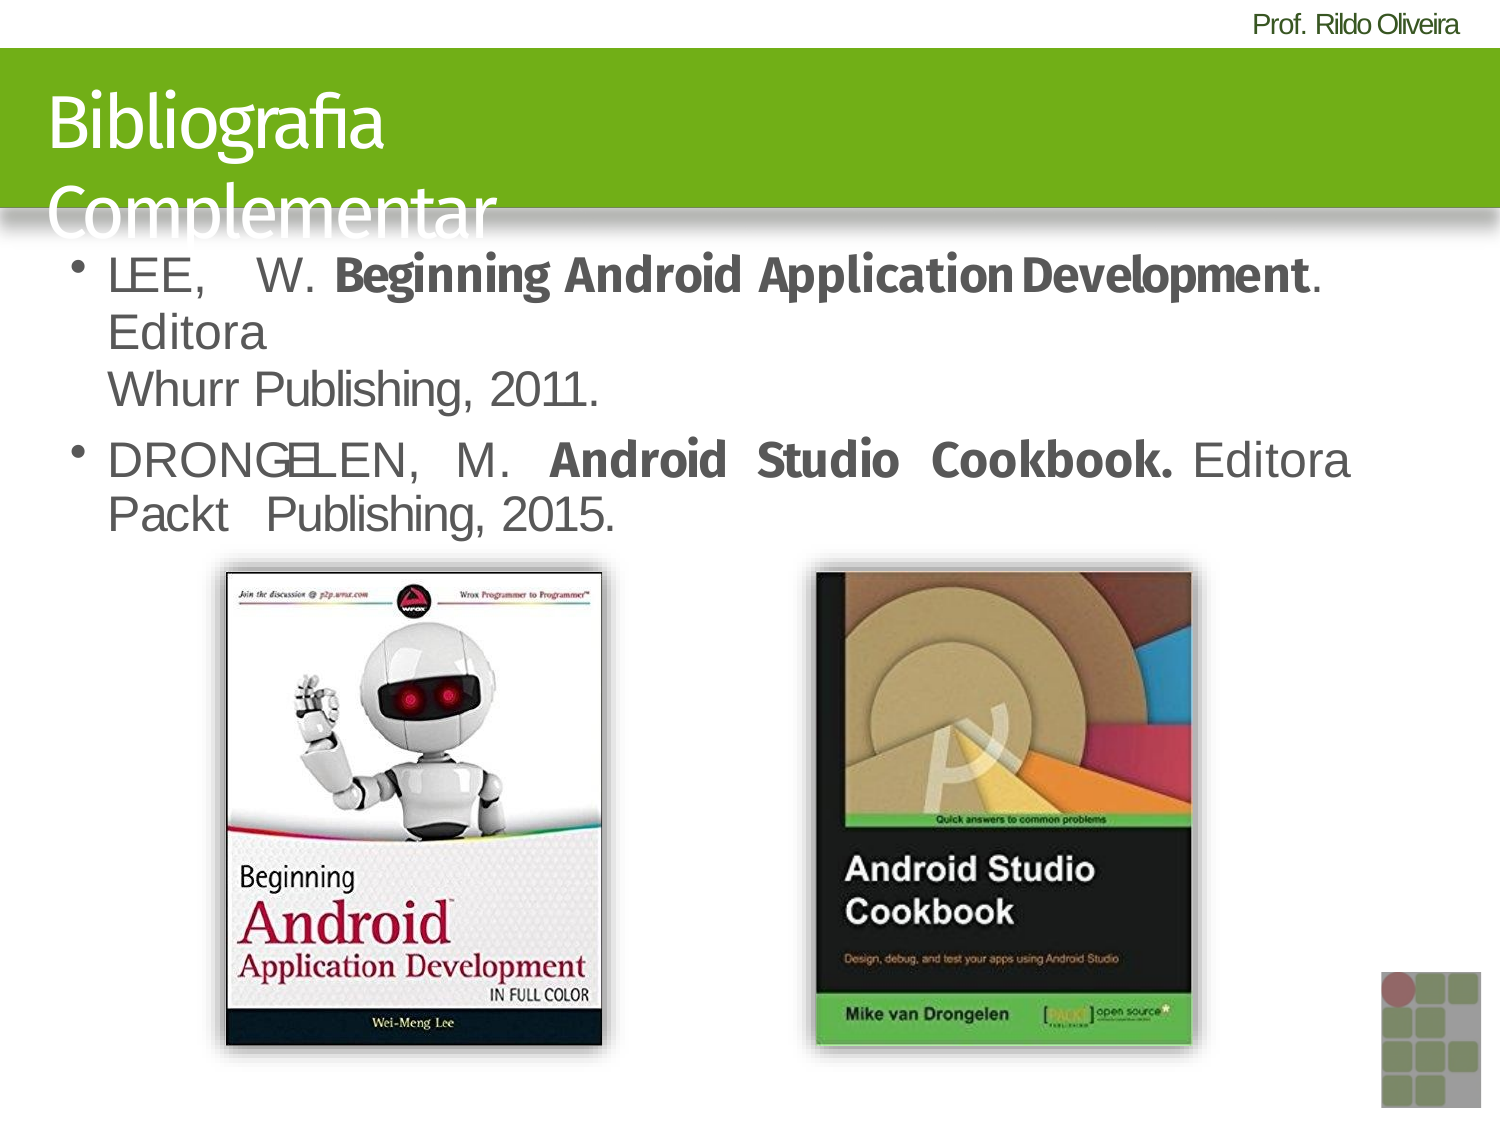

# Bibliografia Complementar
LEE,	W.	Beginning	Android	Application	Development.	Editora
Whurr Publishing, 2011.
DRONGELEN,	M.	Android	Studio	Cookbook.	Editora	Packt  Publishing, 2015.